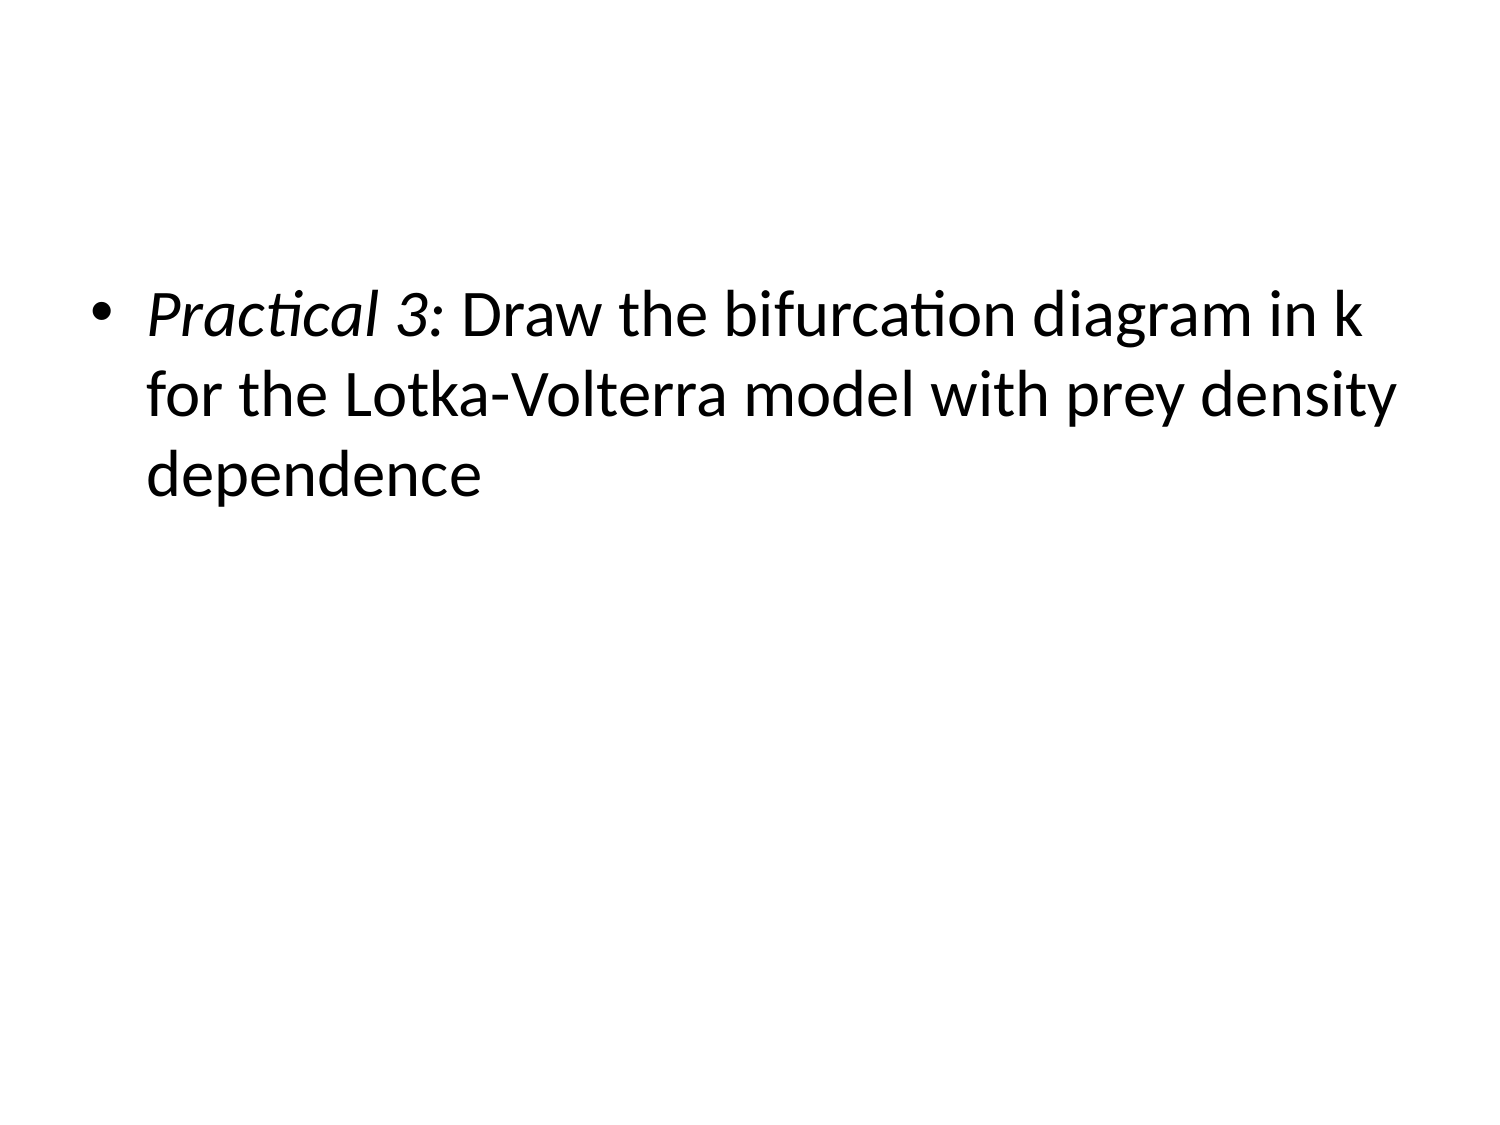

#
Practical 3: Draw the bifurcation diagram in k for the Lotka-Volterra model with prey density dependence